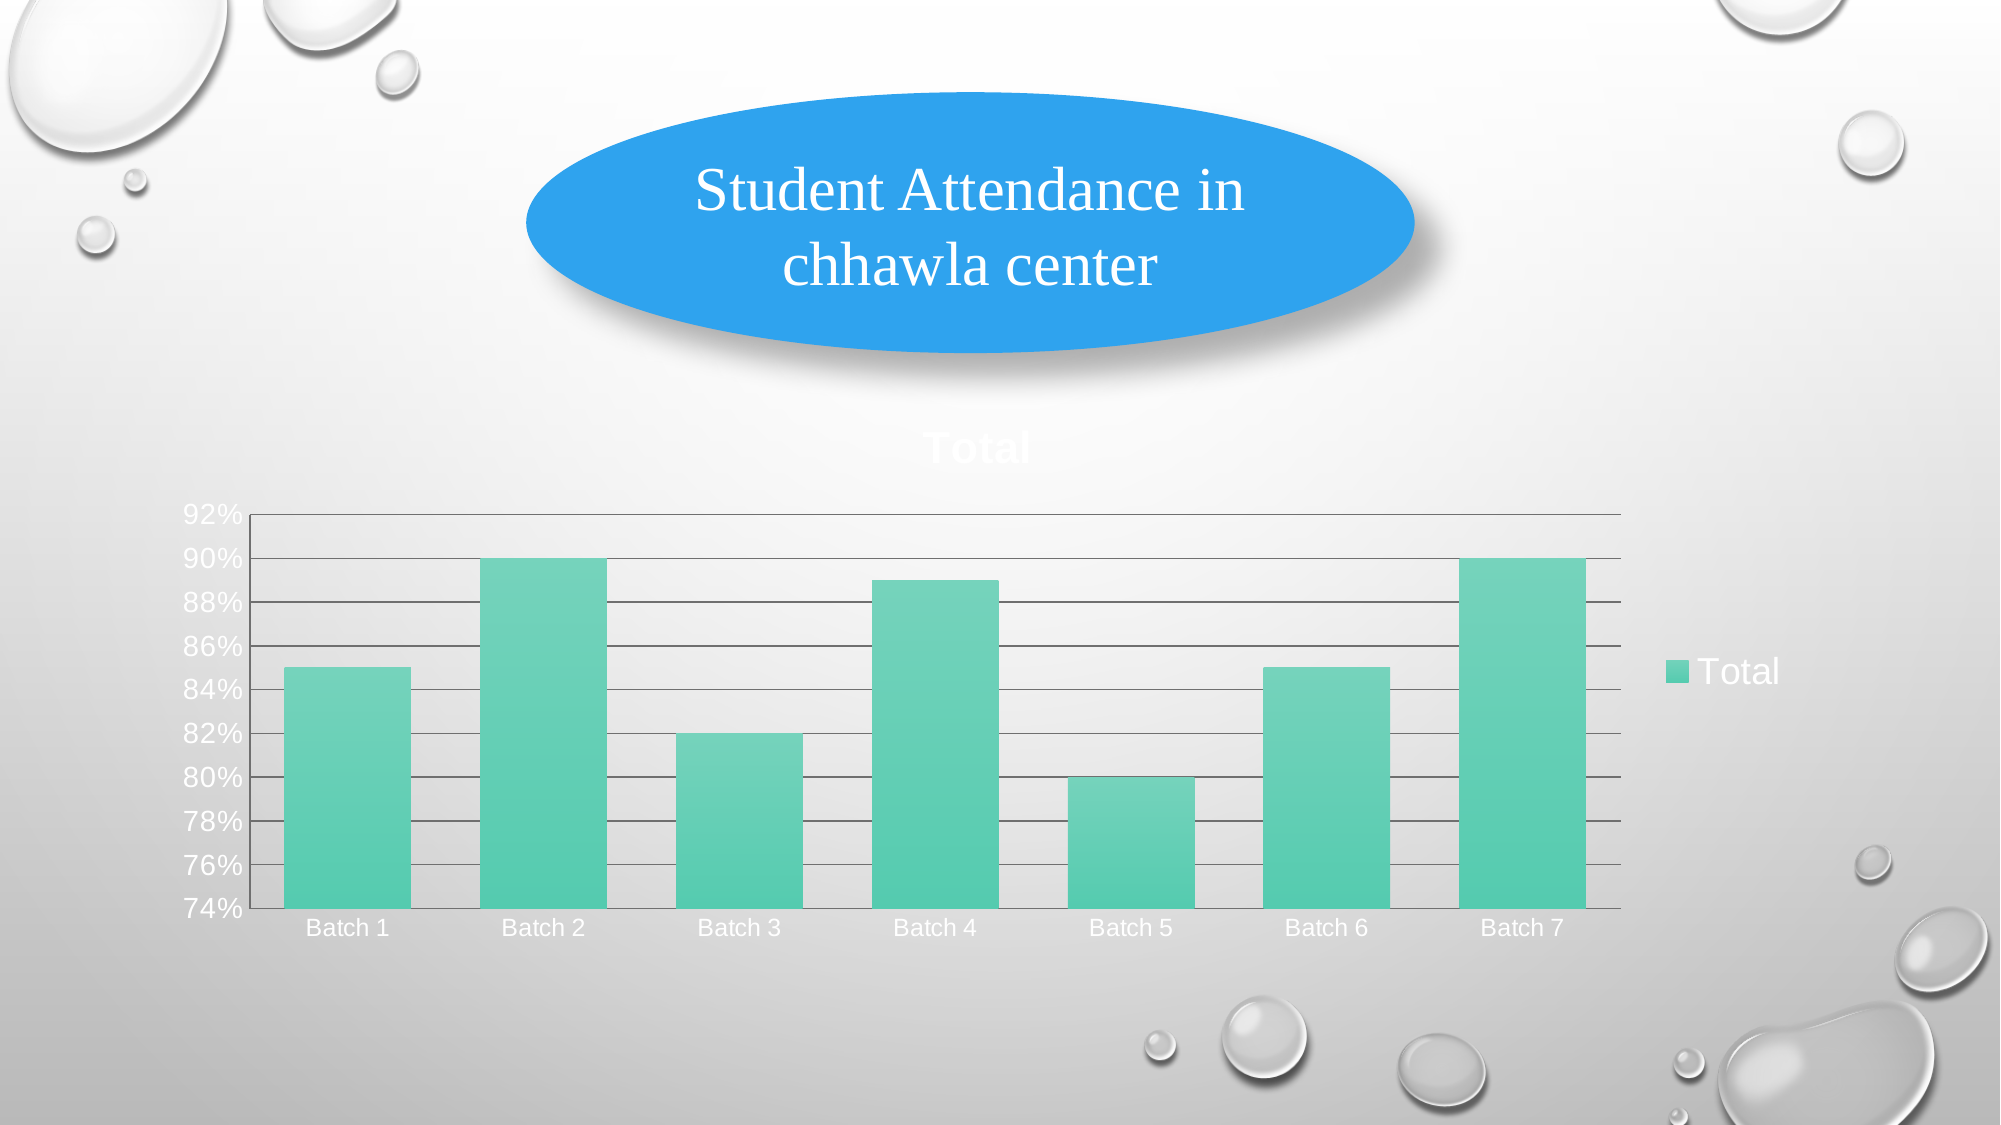

Student Attendance in chhawla center
#

### Chart:

| Category | Total |
|---|---|
| Batch 1 | 0.85 |
| Batch 2 | 0.9 |
| Batch 3 | 0.82 |
| Batch 4 | 0.89 |
| Batch 5 | 0.8 |
| Batch 6 | 0.85 |
| Batch 7 | 0.9 |